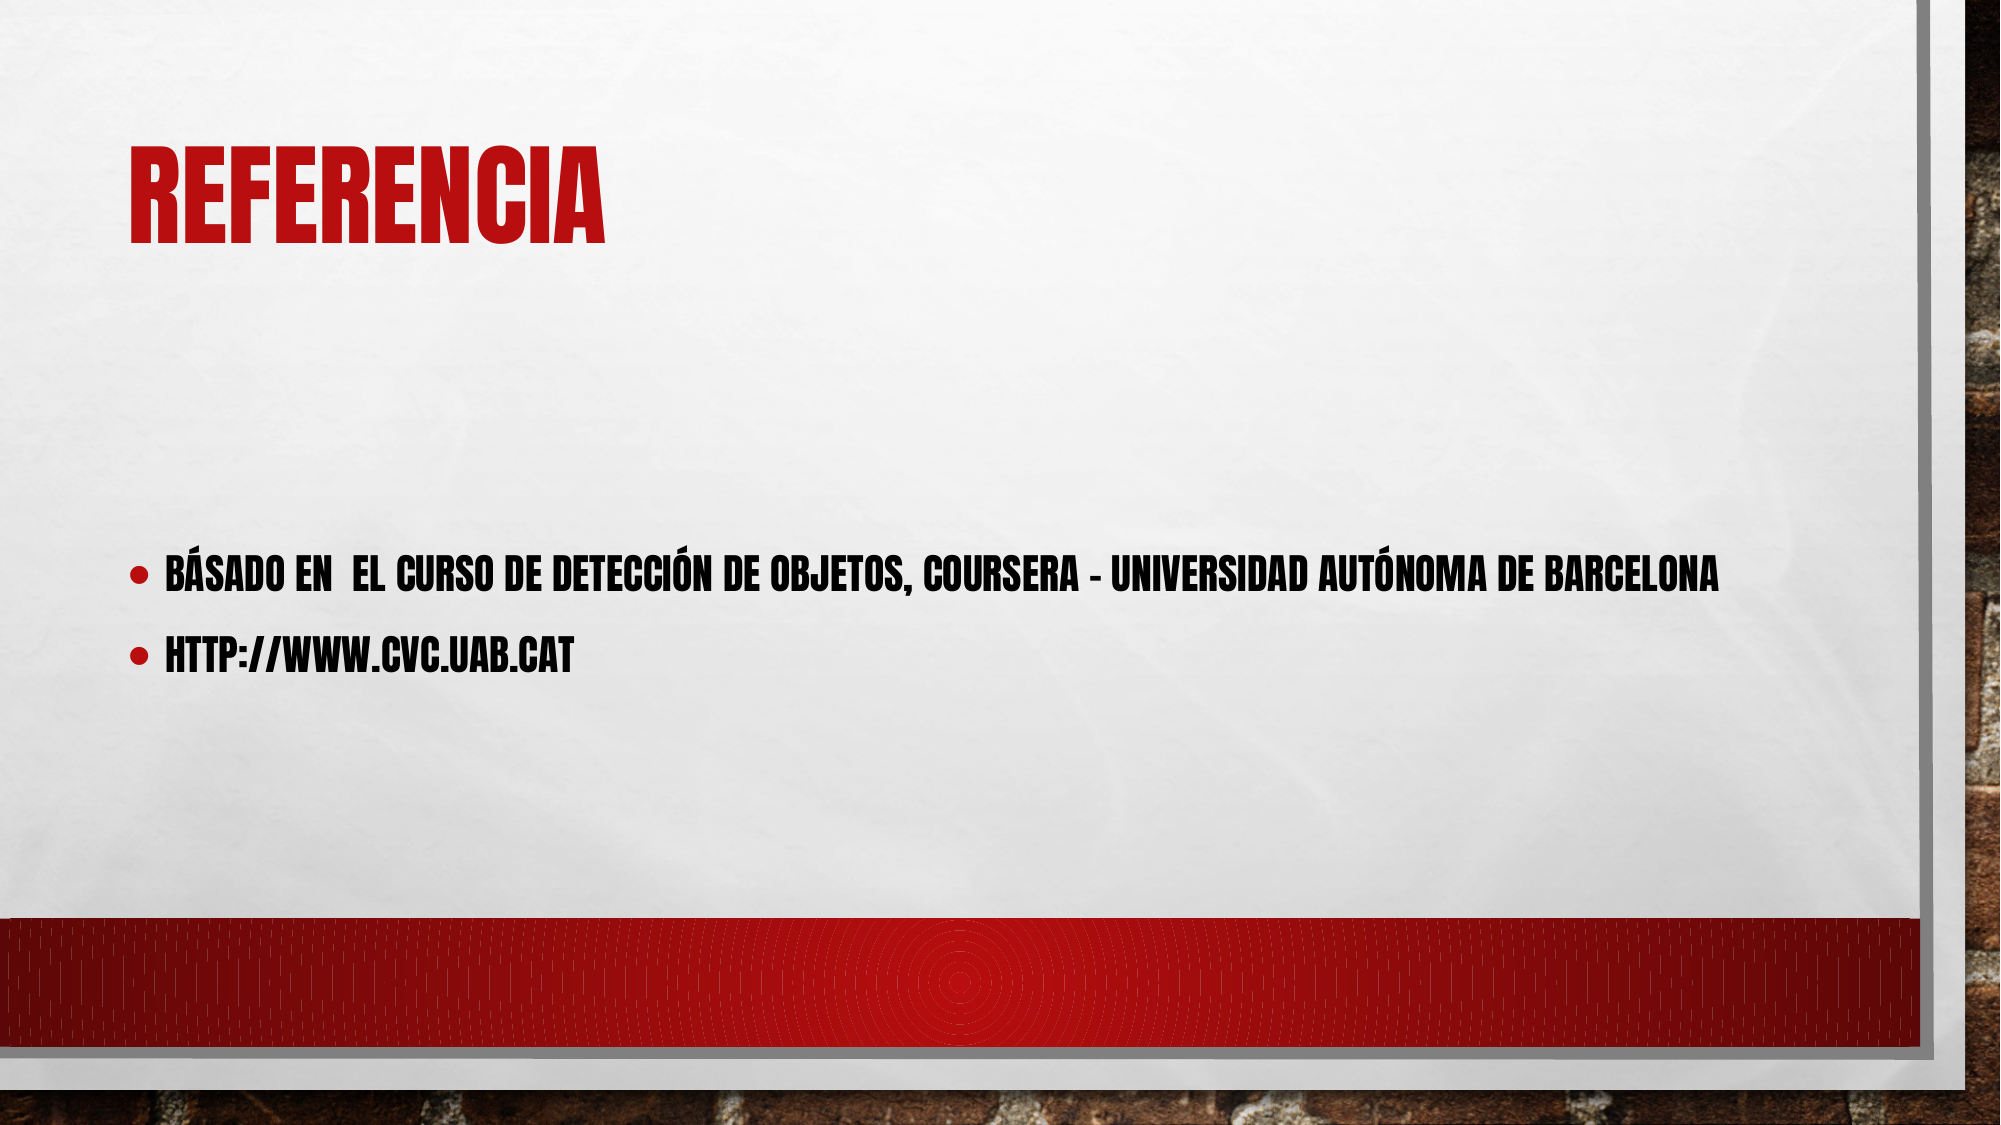

# referencia
Básado en  el curso de detección de objetos, Coursera – universidad autónoma de Barcelona
http://www.cvc.uab.cat